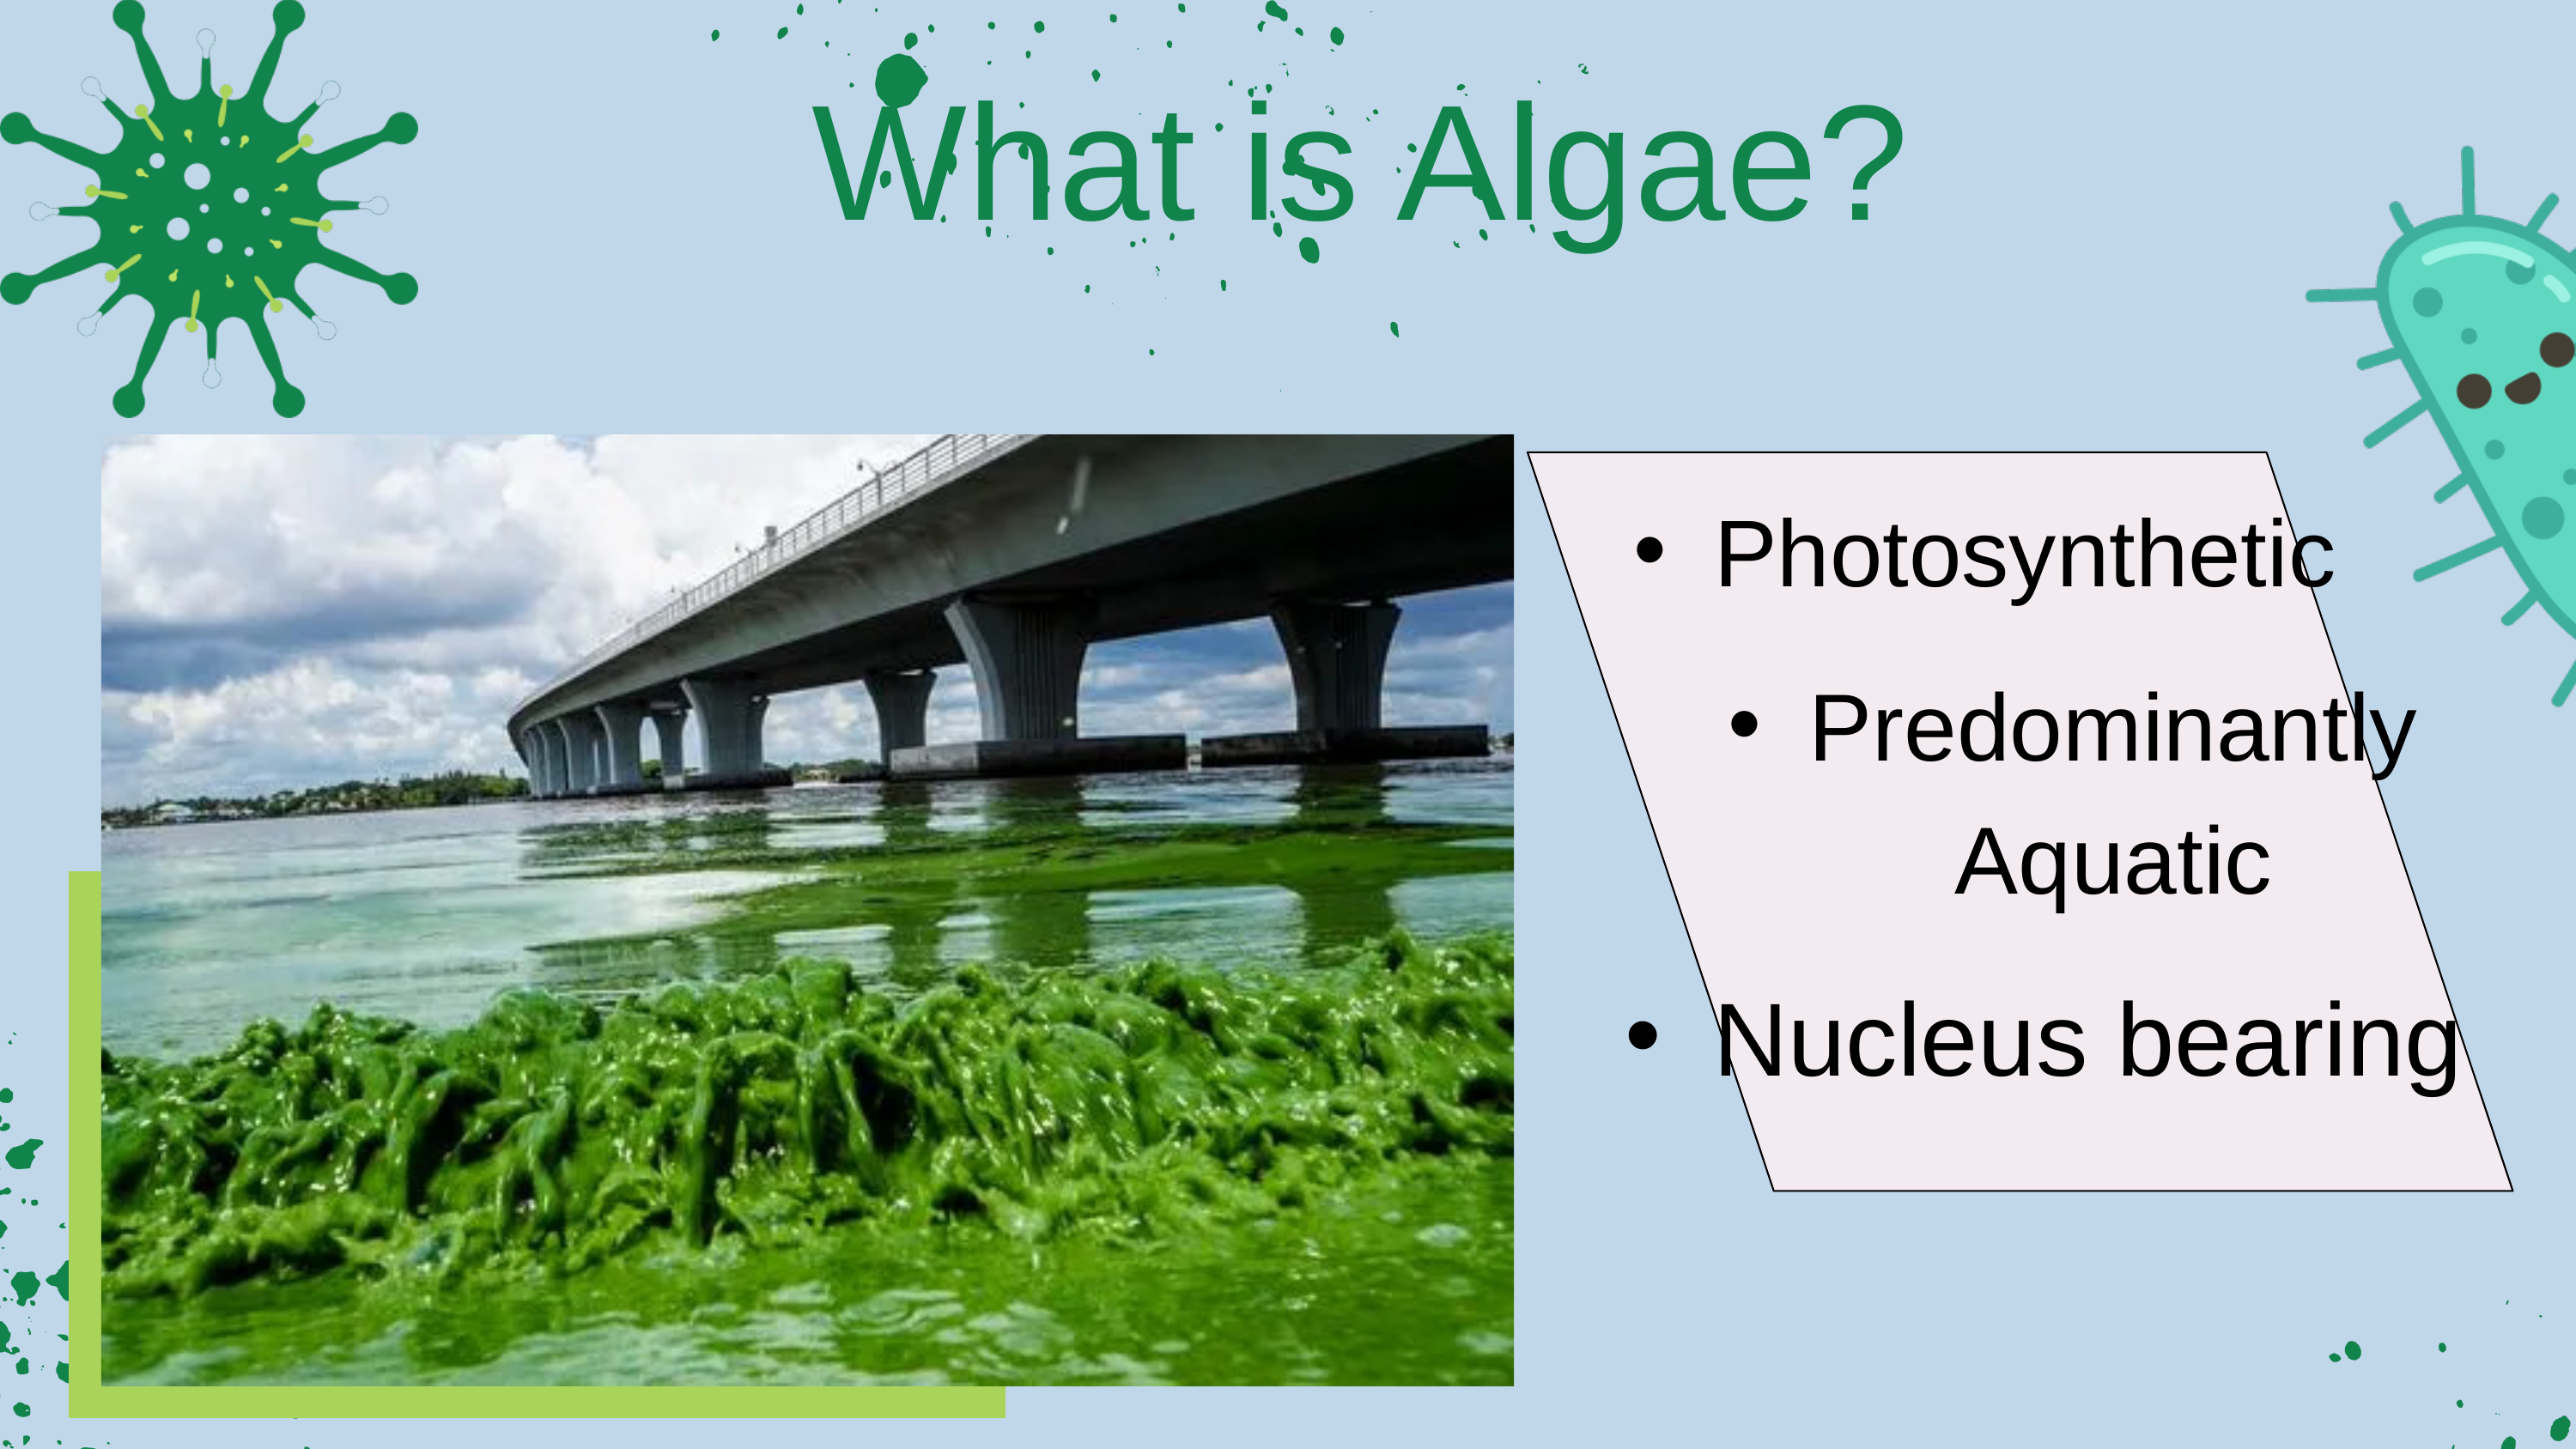

What is Algae?

Photosynthetic
Predominantly Aquatic

Nucleus bearing